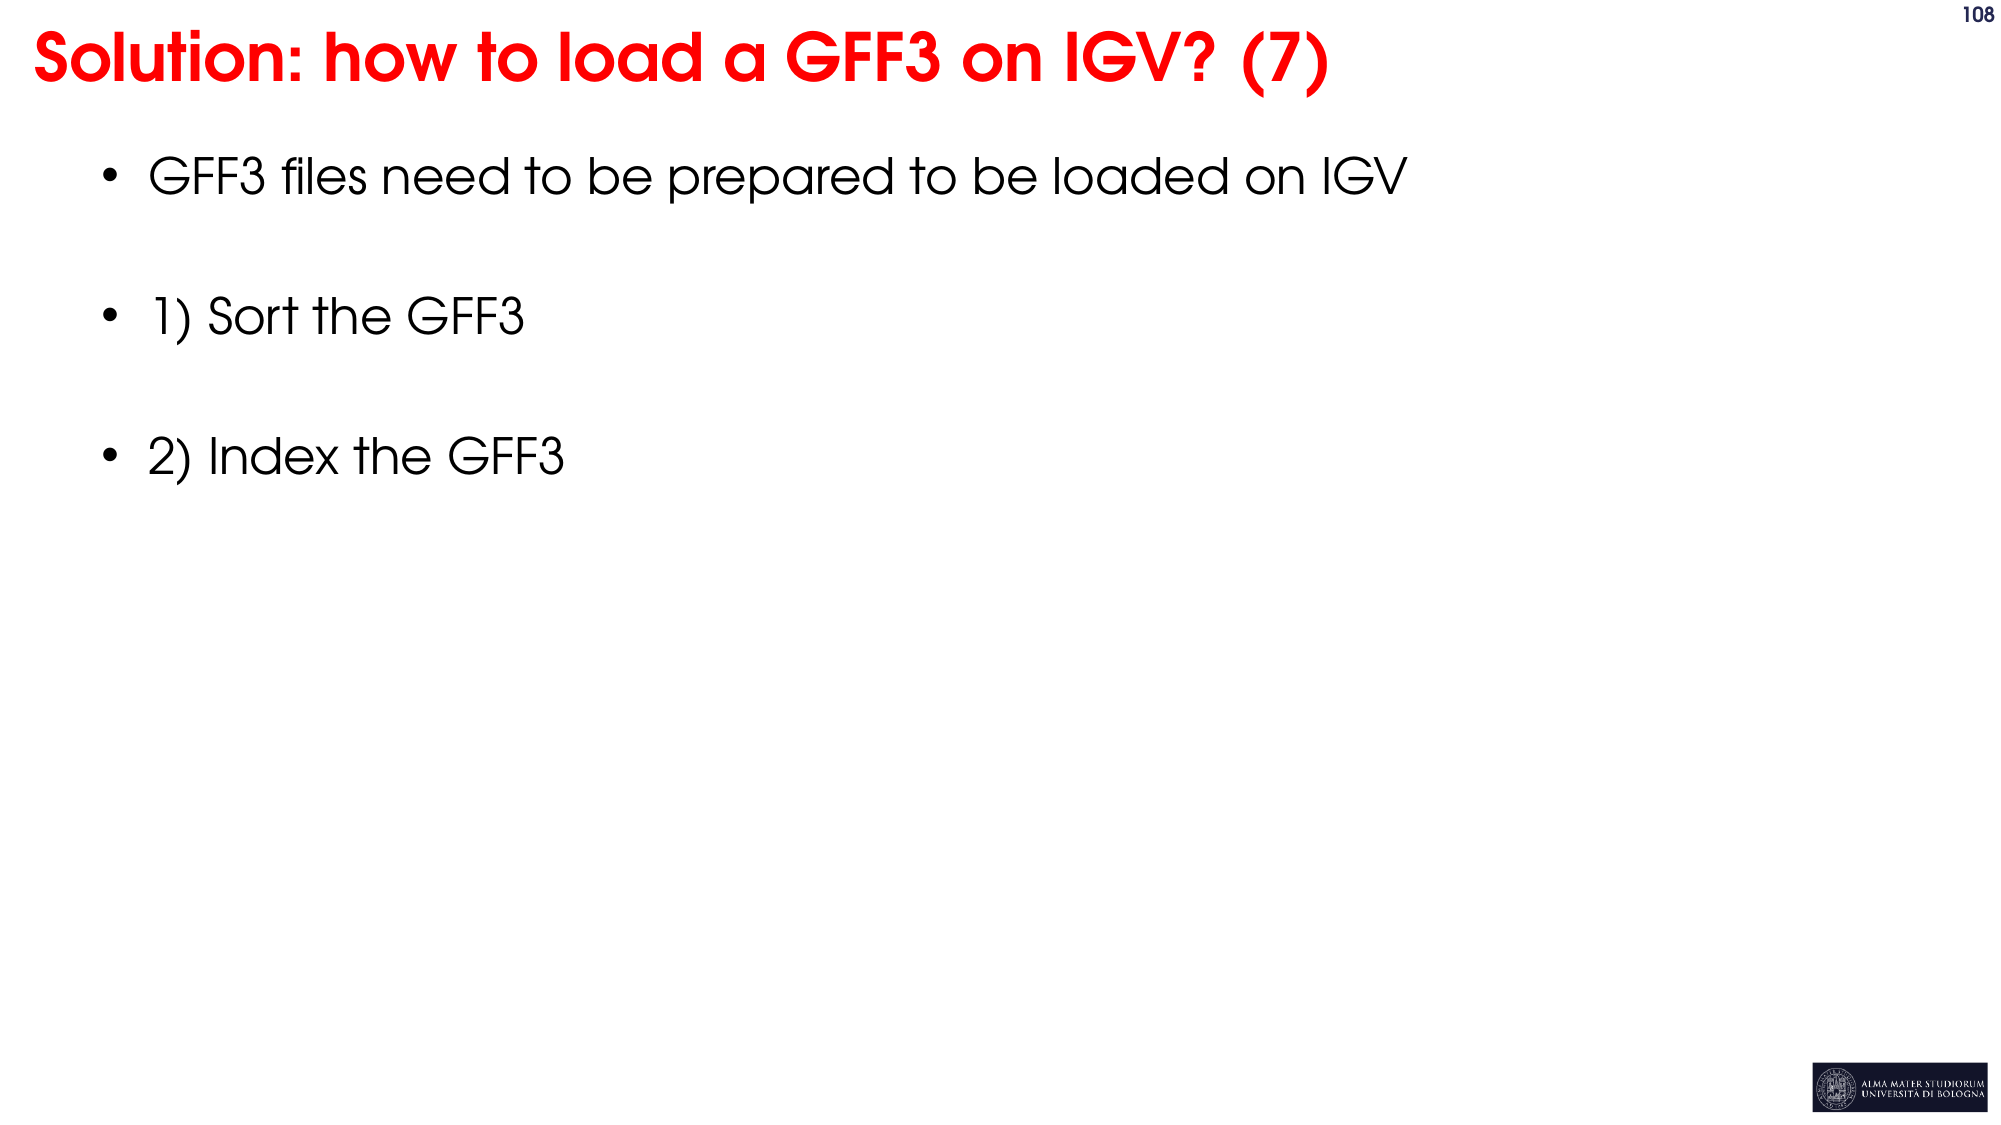

Solution: how to load a GFF3 on IGV? (7)

GFF3 files need to be prepared to be loaded on IGV

1) Sort the GFF3

2) Index the GFF3